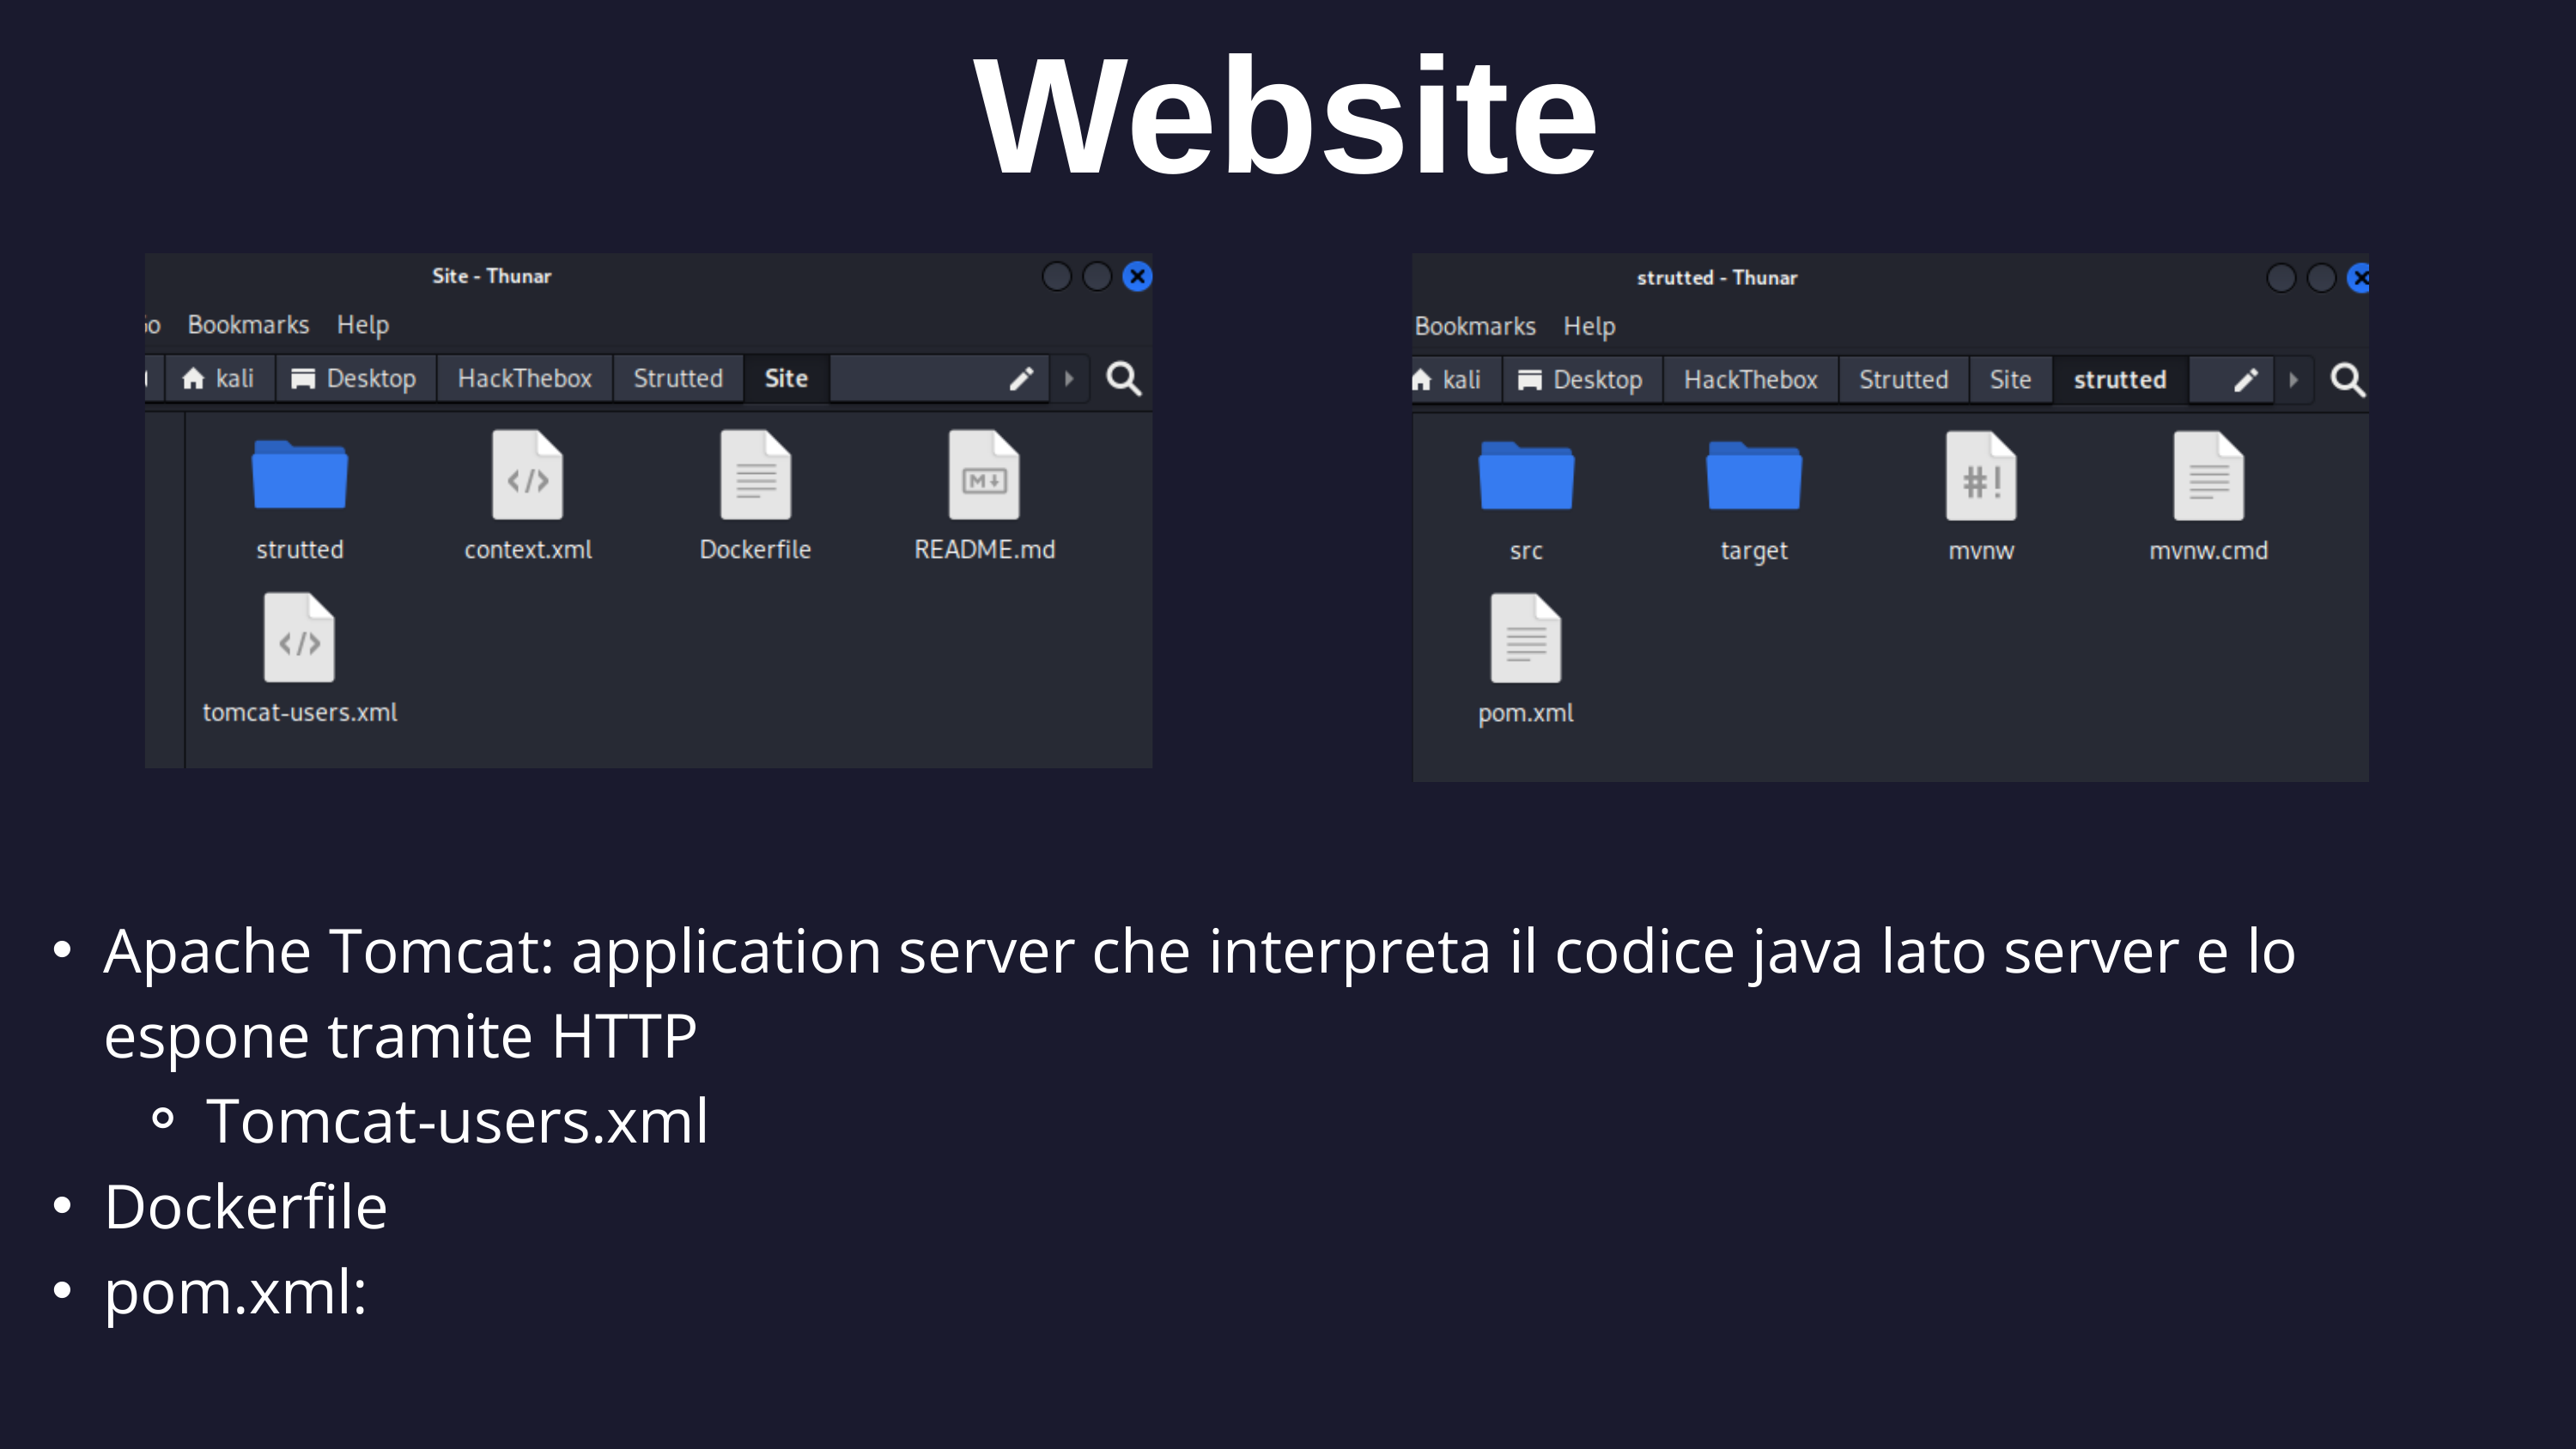

Website

Apache Tomcat: application server che interpreta il codice java lato server e lo espone tramite HTTP
Tomcat-users.xml
Dockerfile
pom.xml: